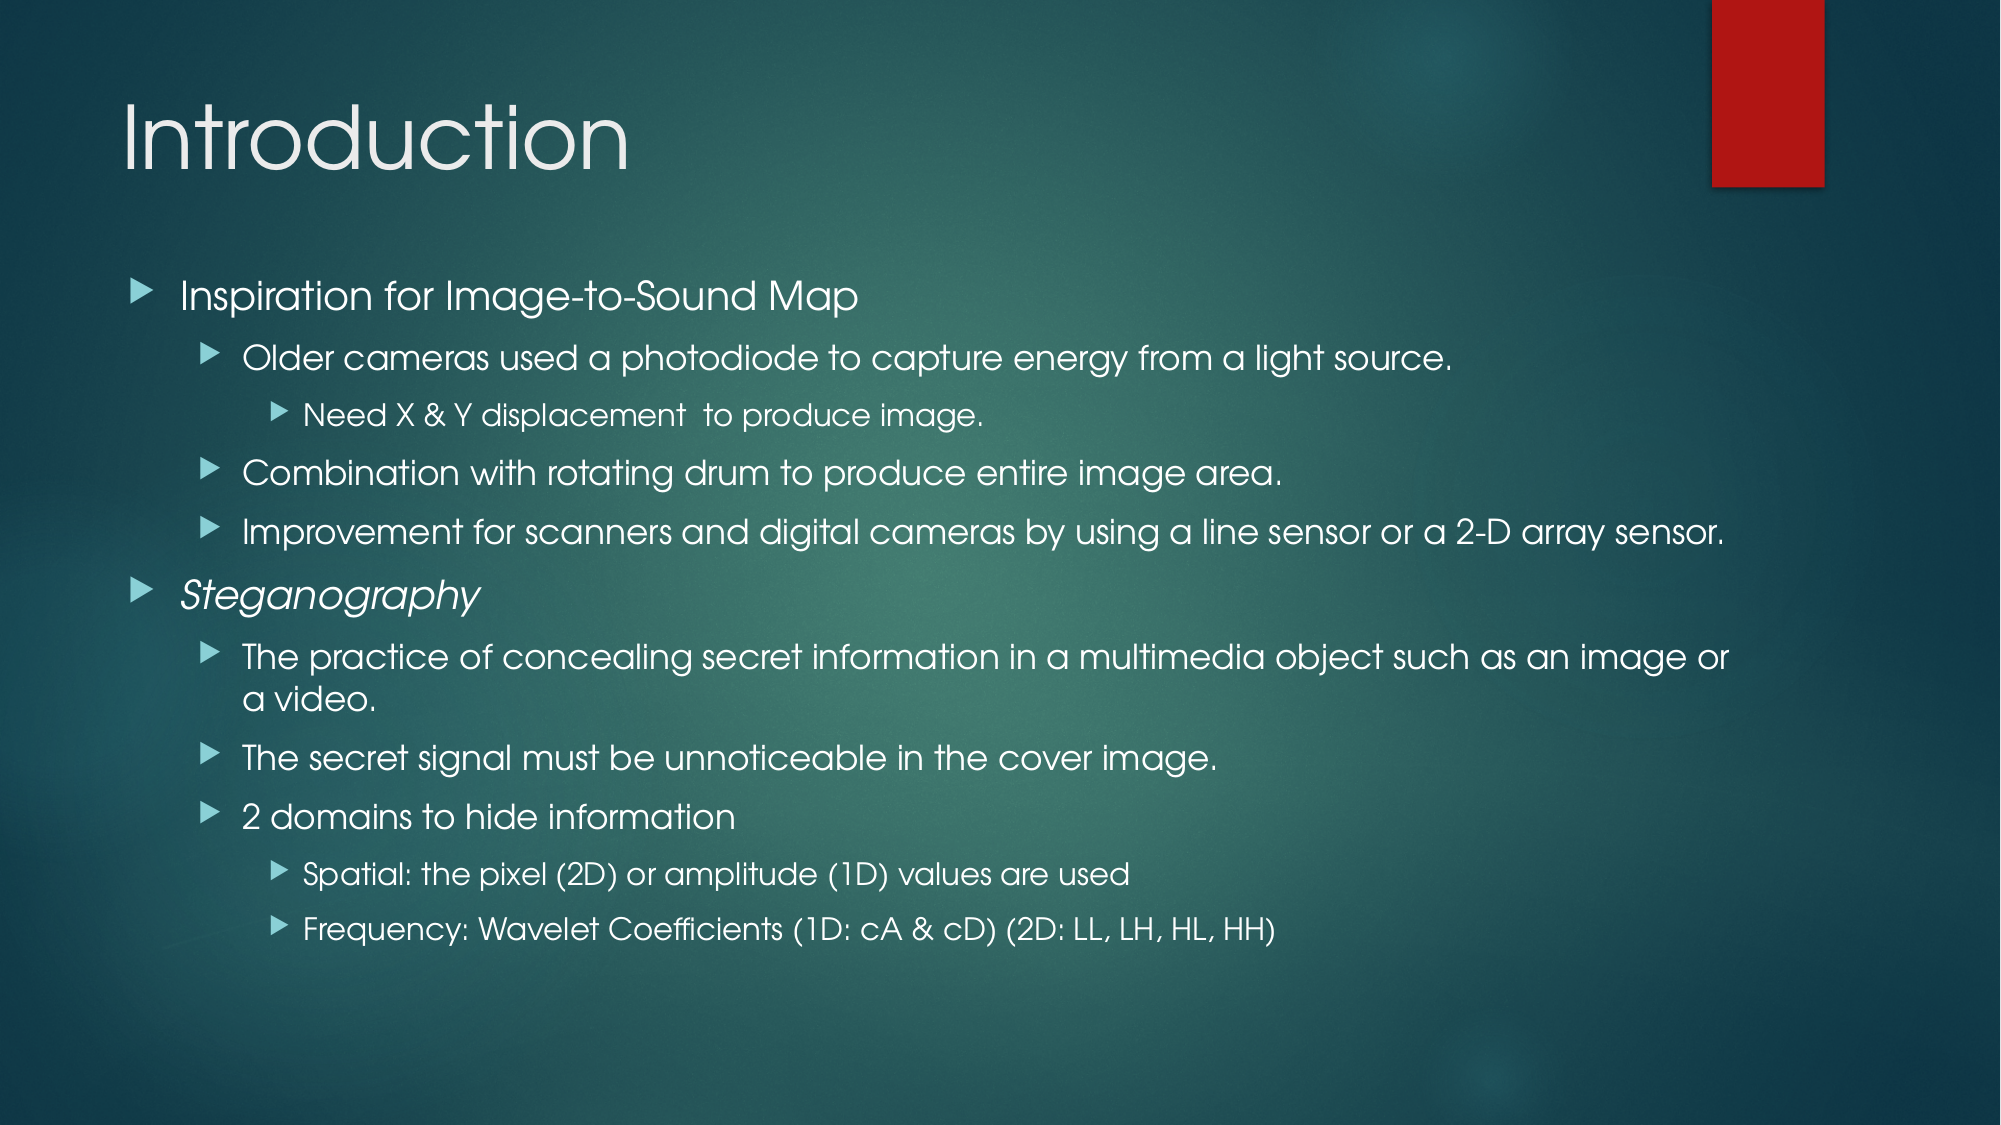

# Introduction
Inspiration for Image-to-Sound Map
Older cameras used a photodiode to capture energy from a light source.
Need X & Y displacement  to produce image.
Combination with rotating drum to produce entire image area.
Improvement for scanners and digital cameras by using a line sensor or a 2-D array sensor.
Steganography
The practice of concealing secret information in a multimedia object such as an image or a video.
The secret signal must be unnoticeable in the cover image.
2 domains to hide information
Spatial: the pixel (2D) or amplitude (1D) values are used
Frequency: Wavelet Coefficients (1D: cA & cD) (2D: LL, LH, HL, HH)